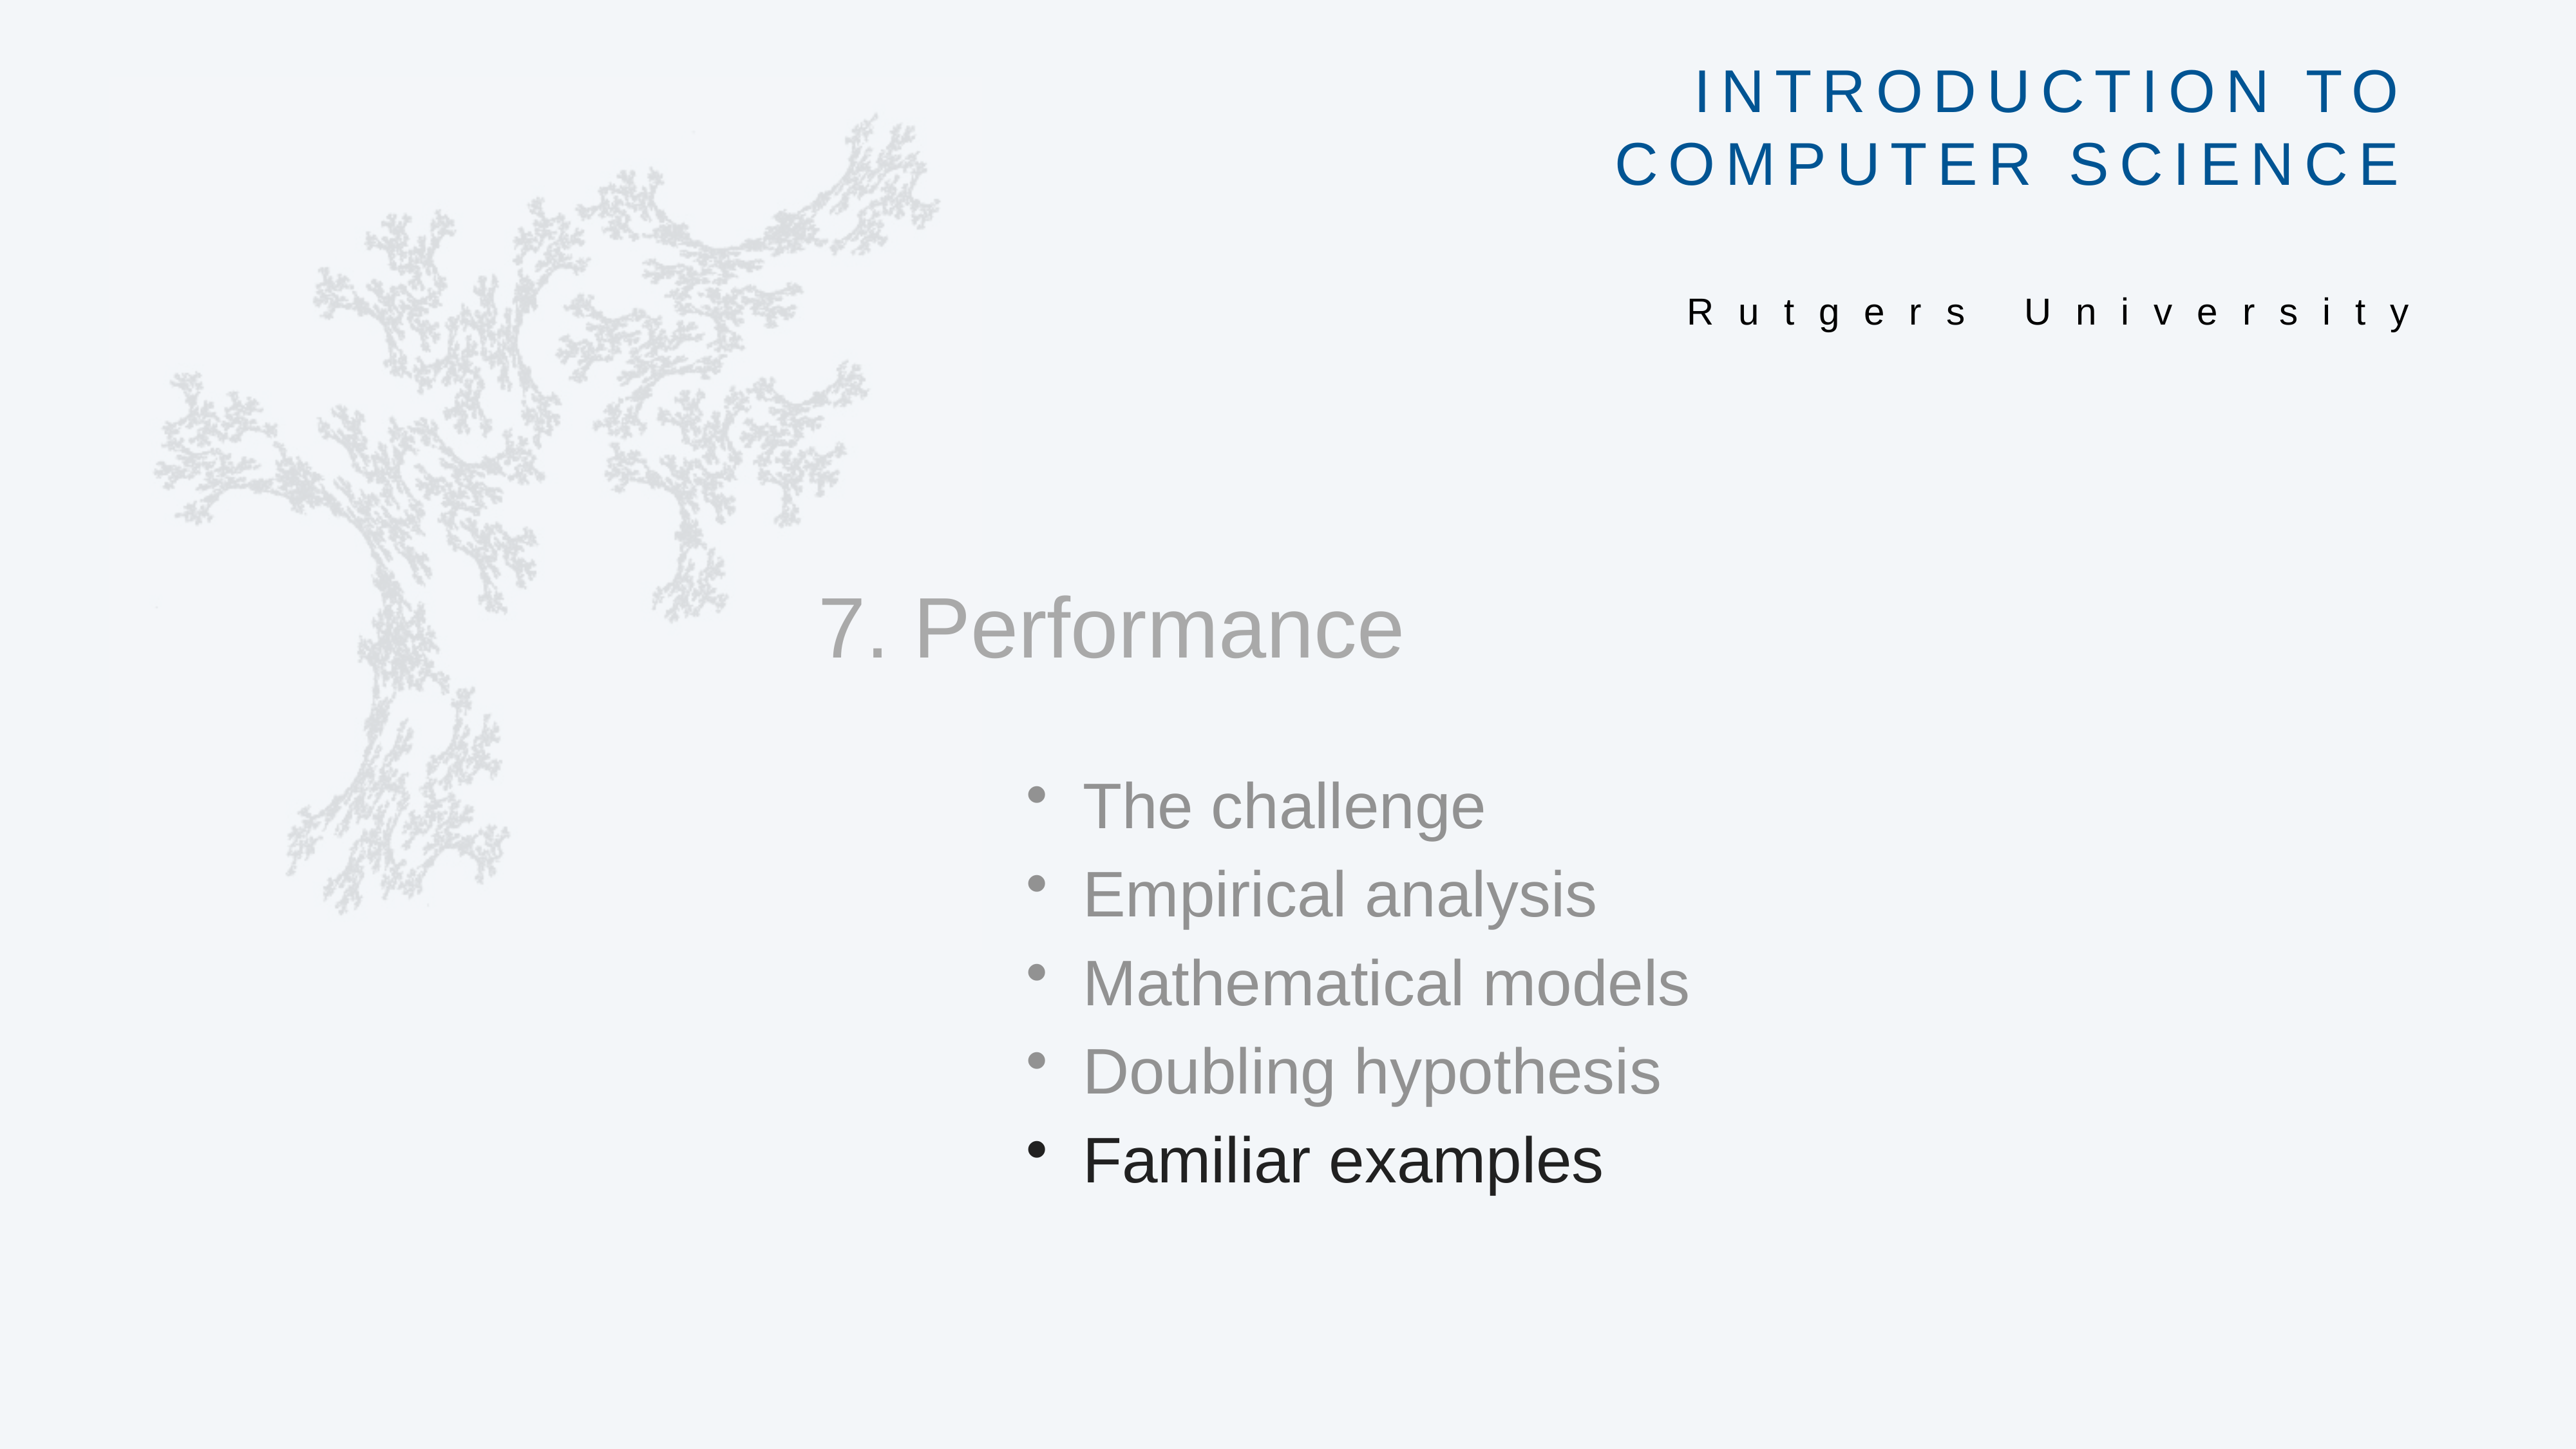

# 7. Performance
The challenge
Empirical analysis
Mathematical models
Doubling hypothesis
Familiar examples